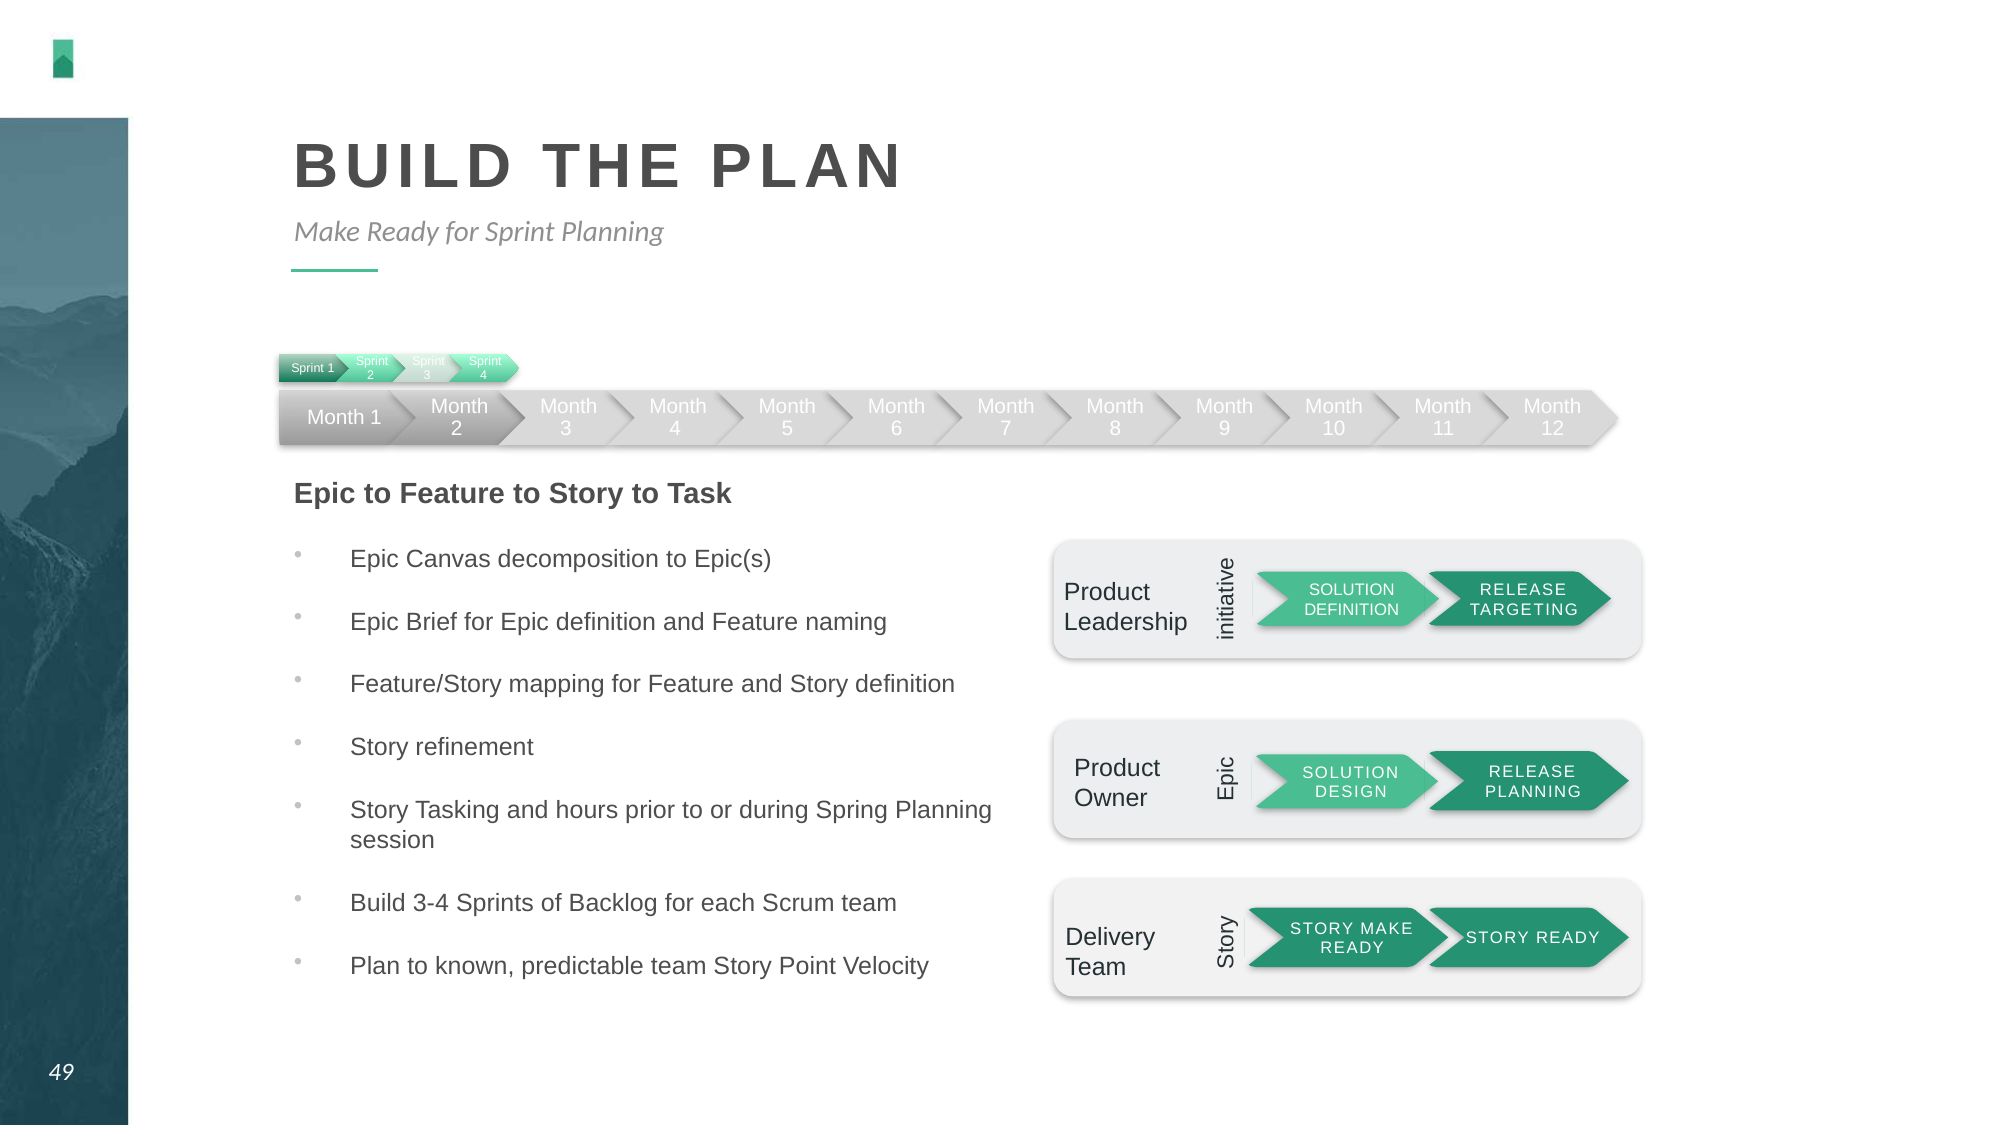

# Build the Plan
Make Ready for Sprint Planning
Sprint 1
Sprint 2
Sprint 3
Sprint 4
Month 1
Month 2
Month 3
Month 4
Month 5
Month 6
Month 7
Month 8
Month 9
Month 10
Month 11
Month 12
Epic to Feature to Story to Task
Epic Canvas decomposition to Epic(s)
Epic Brief for Epic definition and Feature naming
Feature/Story mapping for Feature and Story definition
Story refinement
Story Tasking and hours prior to or during Spring Planning session
Build 3-4 Sprints of Backlog for each Scrum team
Plan to known, predictable team Story Point Velocity

Product
Leadership
initiative

Product
Owner

Epic

Delivery
Team
Story
Release targeting
Solution definition
Release planning
Solution design
Story make ready
Story ready
49